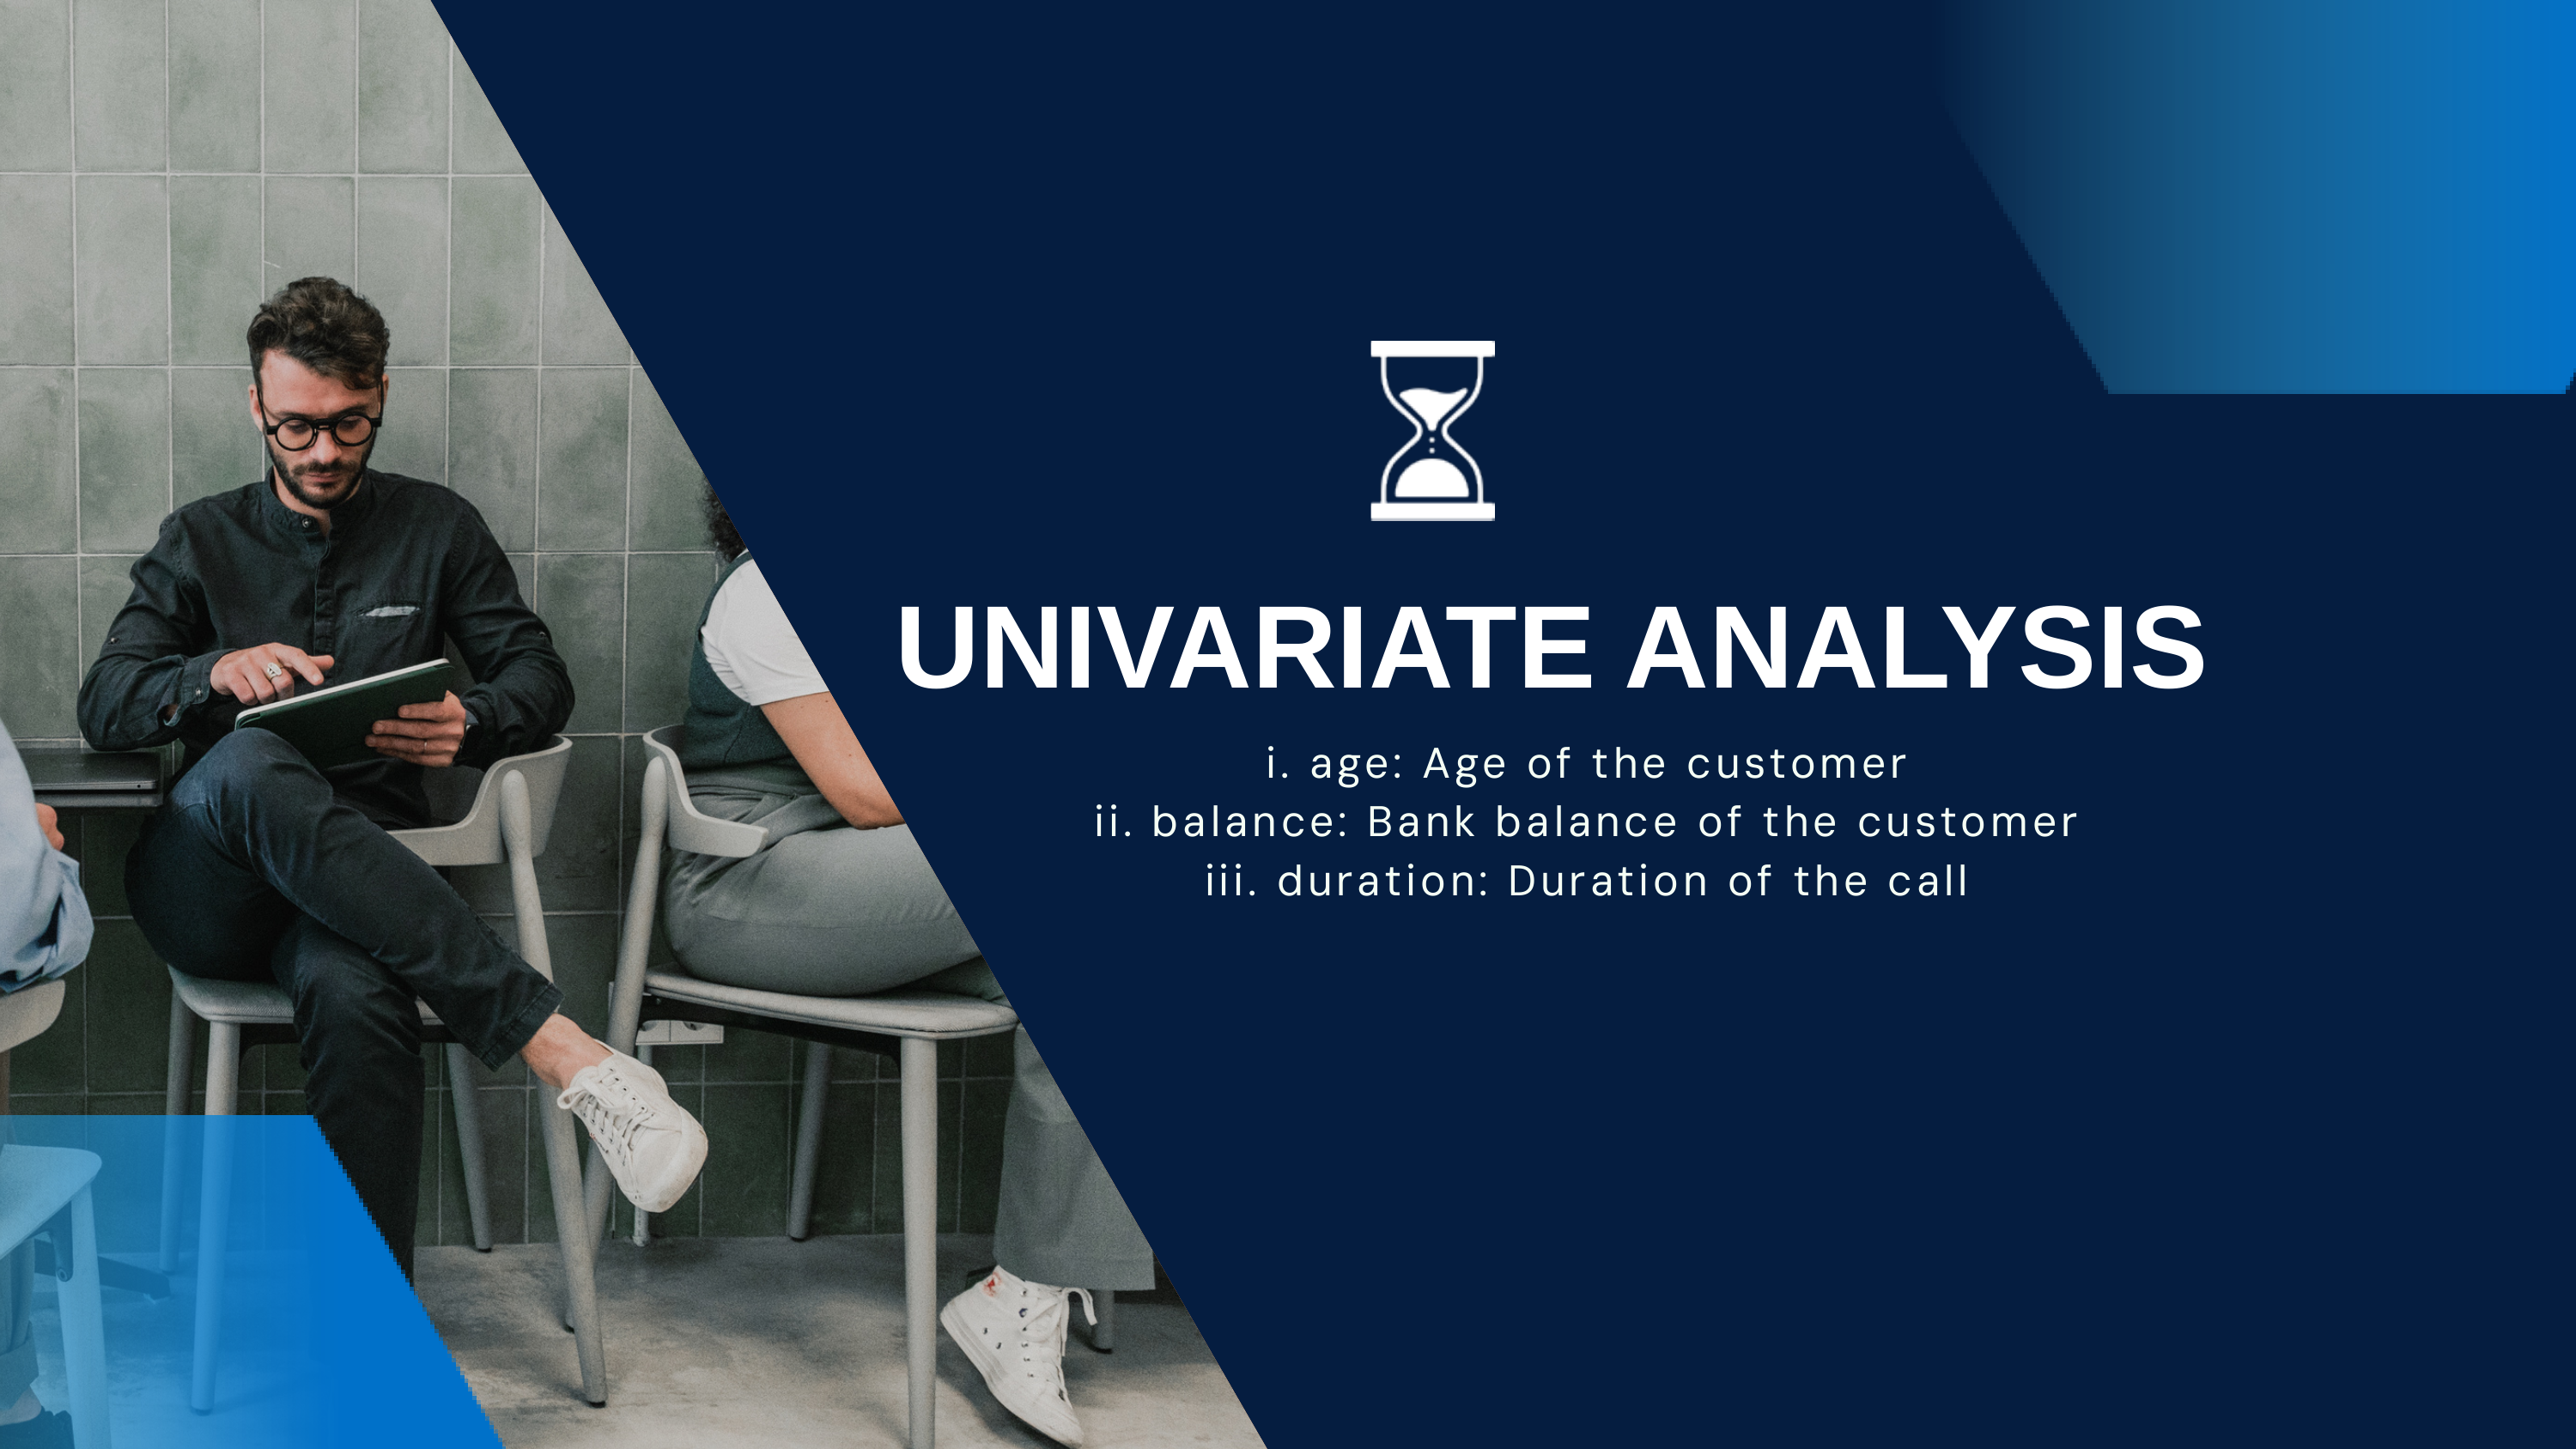

UNIVARIATE ANALYSIS
i. age: Age of the customer
ii. balance: Bank balance of the customer
iii. duration: Duration of the call